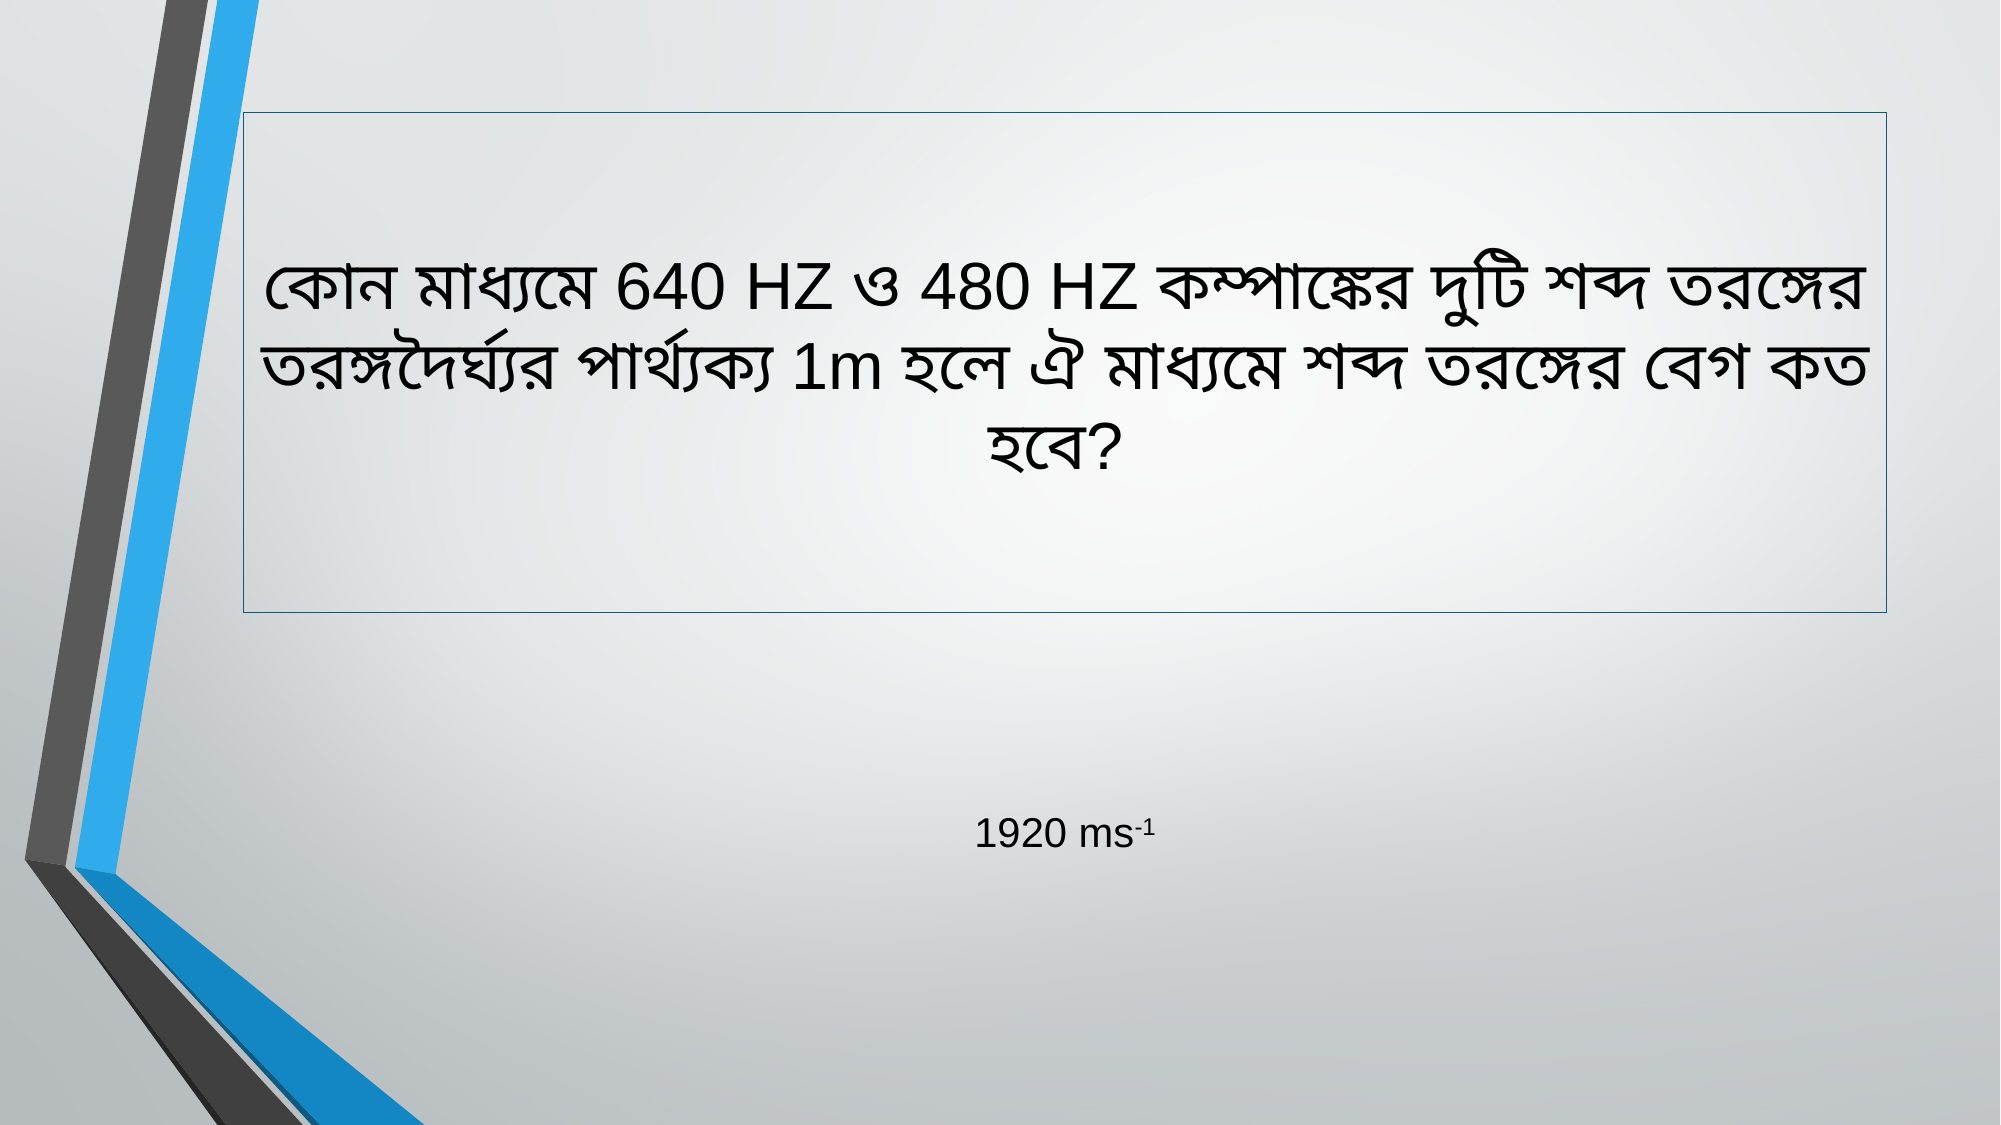

# কোন মাধ্যমে 640 HZ ও 480 HZ কম্পাঙ্কের দুটি শব্দ তরঙ্গের তরঙ্গদৈর্ঘ্যর পার্থ্যক্য 1m হলে ঐ মাধ্যমে শব্দ তরঙ্গের বেগ কত হবে?
1920 ms-1